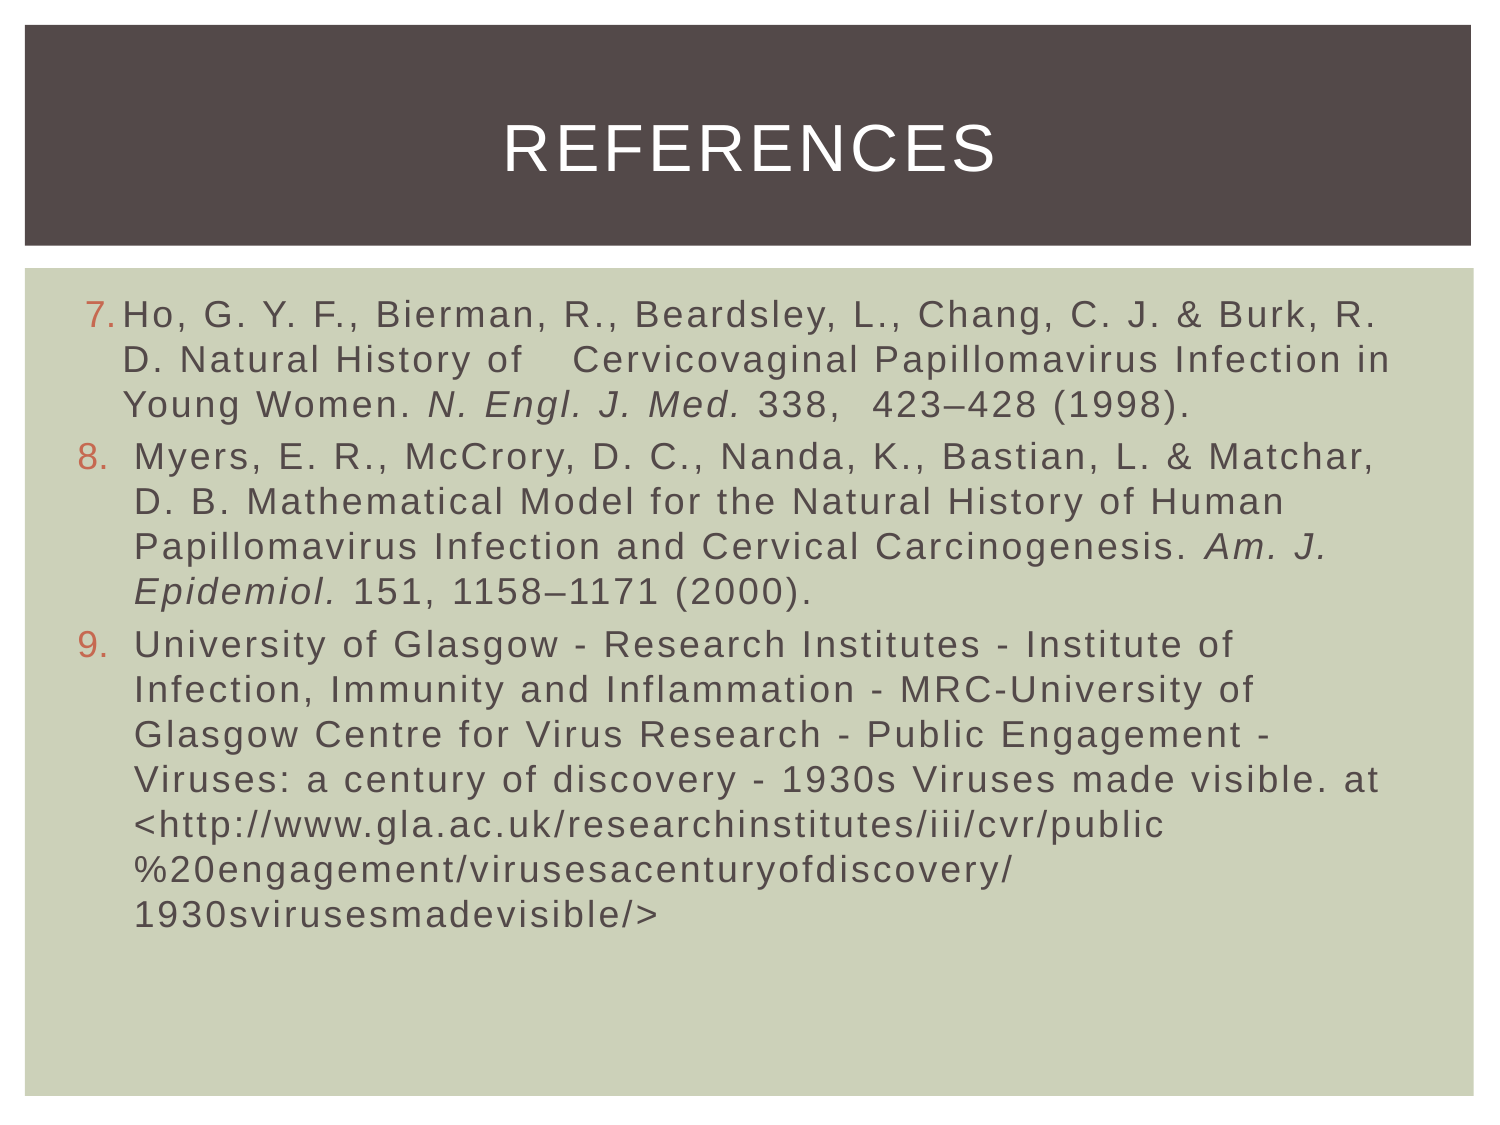

# References
Ho, G. Y. F., Bierman, R., Beardsley, L., Chang, C. J. & Burk, R. D. Natural History of 	Cervicovaginal Papillomavirus Infection in Young Women. N. Engl. J. Med. 338, 	423–428 (1998).
Myers, E. R., McCrory, D. C., Nanda, K., Bastian, L. & Matchar, D. B. Mathematical Model for the Natural History of Human Papillomavirus Infection and Cervical Carcinogenesis. Am. J. Epidemiol. 151, 1158–1171 (2000).
University of Glasgow - Research Institutes - Institute of Infection, Immunity and Inflammation - MRC-University of Glasgow Centre for Virus Research - Public Engagement - Viruses: a century of discovery - 1930s Viruses made visible. at <http://www.gla.ac.uk/researchinstitutes/iii/cvr/public%20engagement/virusesacenturyofdiscovery/1930svirusesmadevisible/>